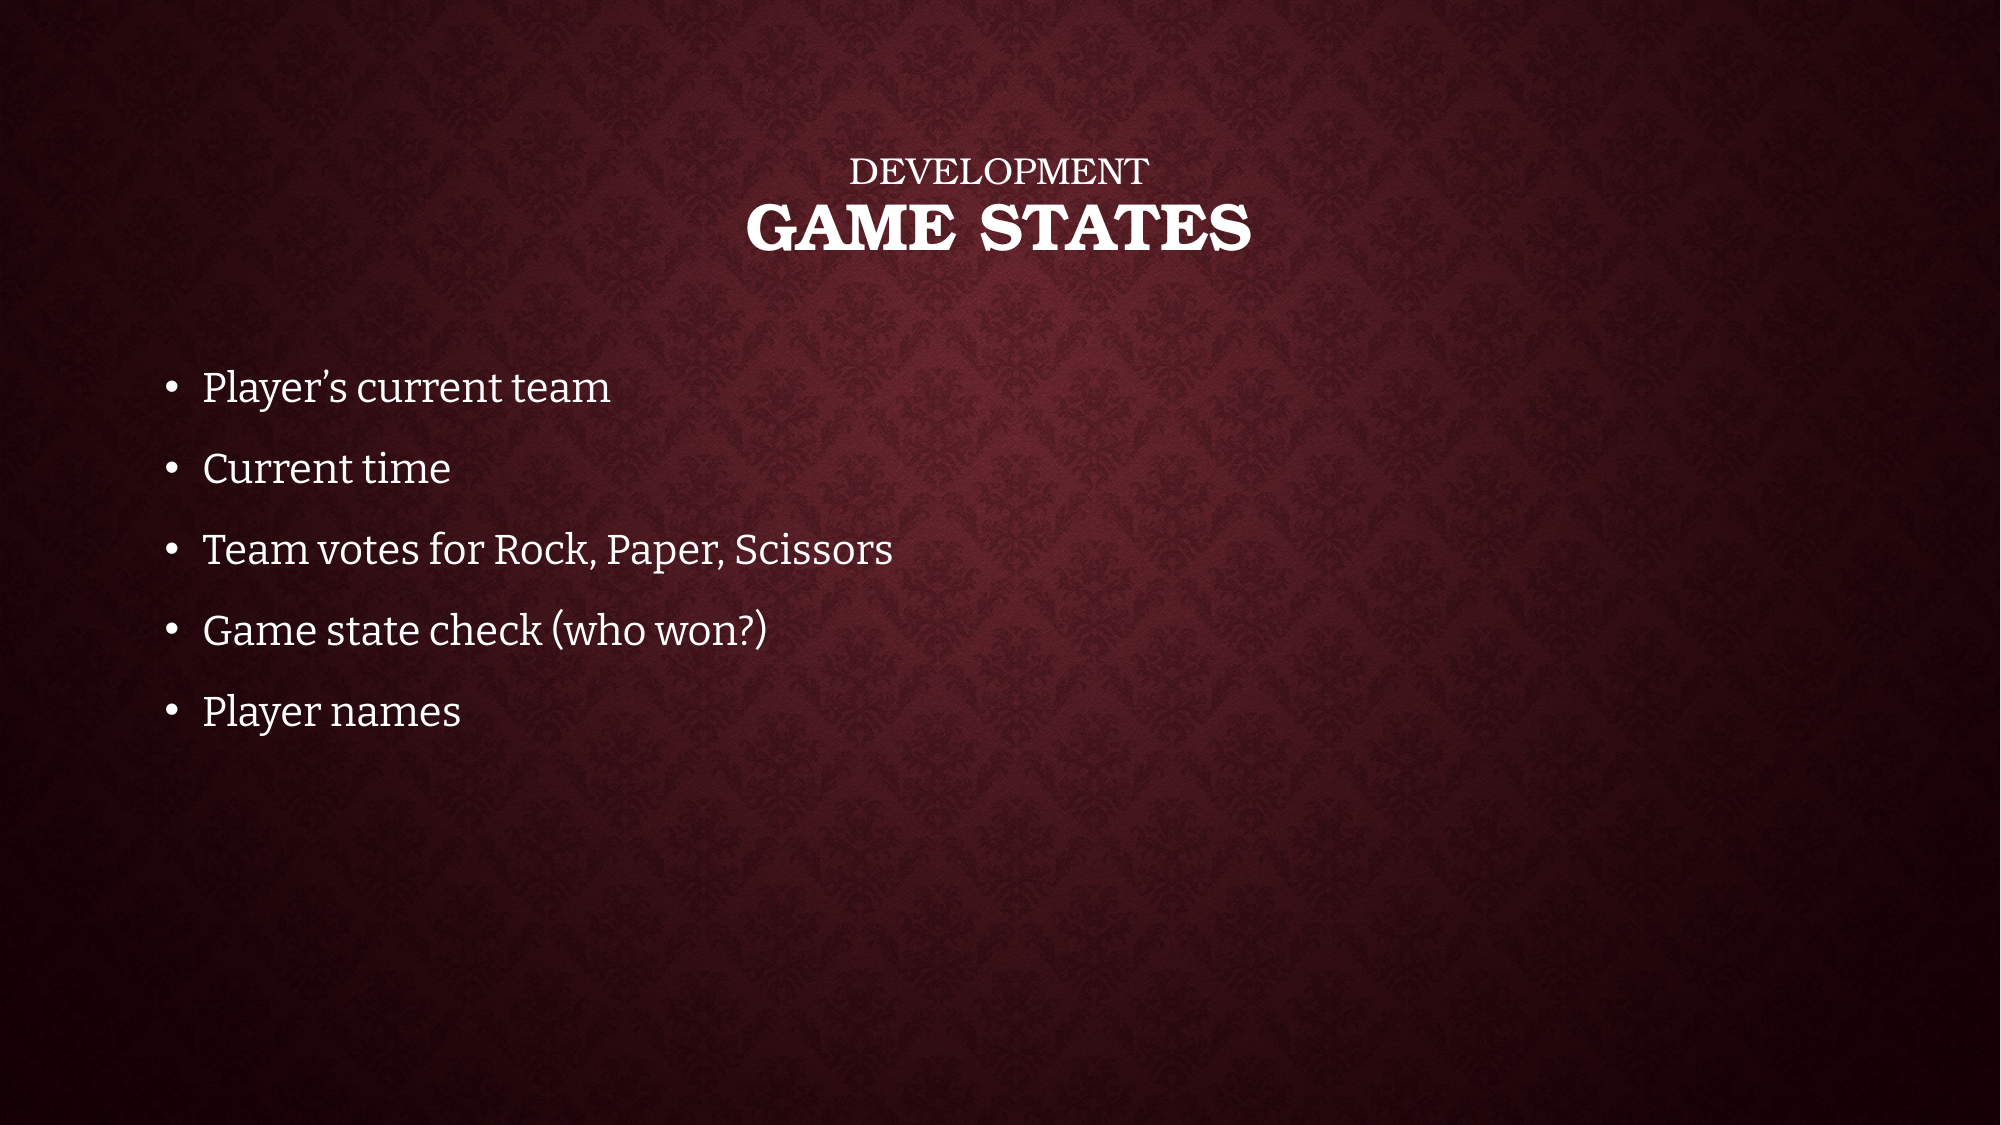

# development game states
Player’s current team
Current time
Team votes for Rock, Paper, Scissors
Game state check (who won?)
Player names